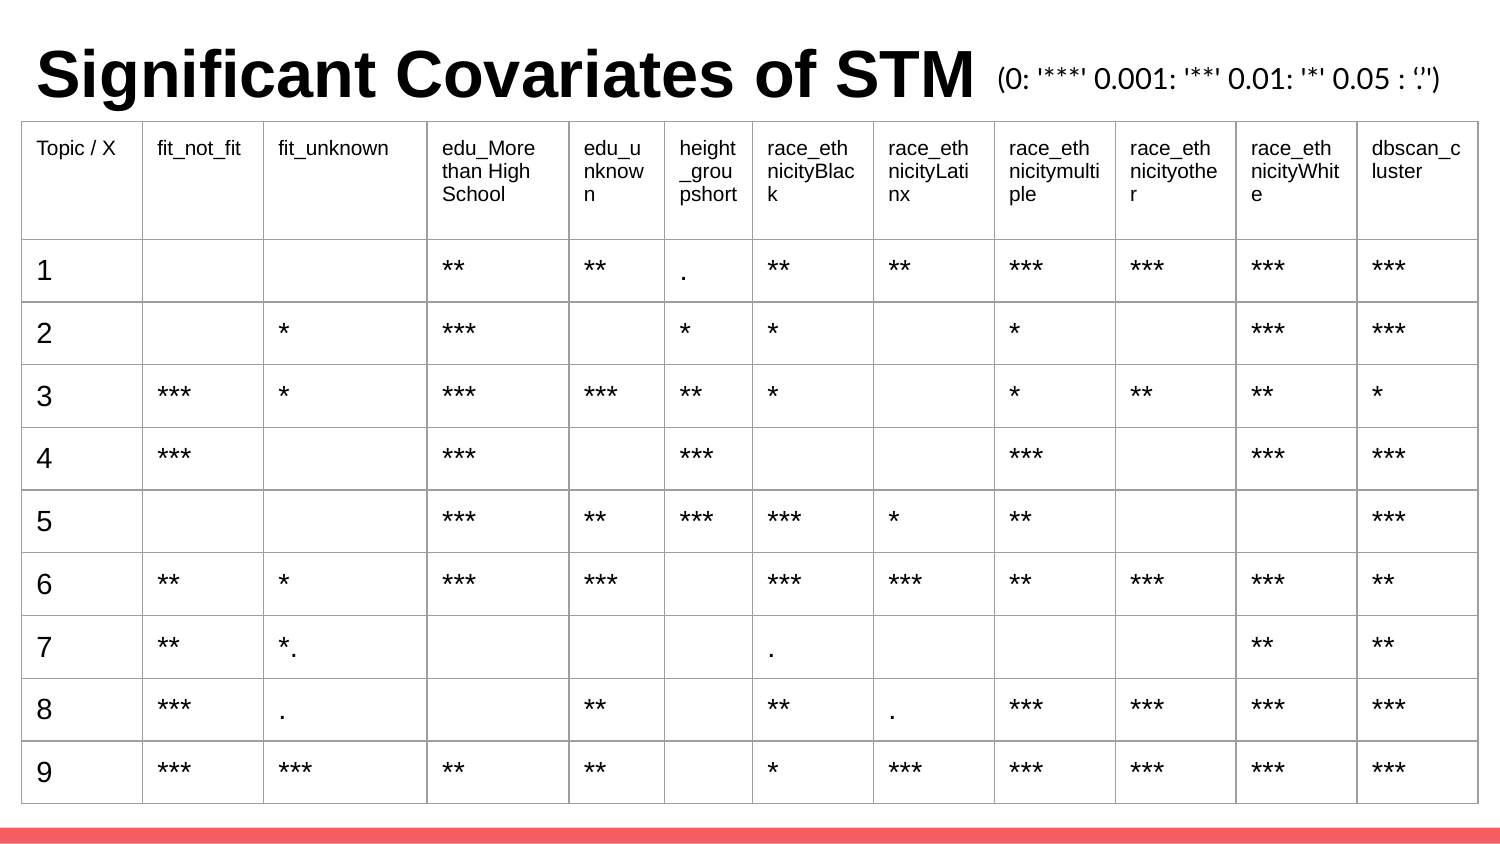

# Significant Covariates of STM
(0: '***' 0.001: '**' 0.01: '*' 0.05 : ‘.’')
| Topic / X | fit\_not\_fit | fit\_unknown | edu\_More than High School | edu\_unknown | height\_groupshort | race\_ethnicityBlack | race\_ethnicityLatinx | race\_ethnicitymultiple | race\_ethnicityother | race\_ethnicityWhite | dbscan\_cluster |
| --- | --- | --- | --- | --- | --- | --- | --- | --- | --- | --- | --- |
| 1 |  |  | \*\* | \*\* | . | \*\* | \*\* | \*\*\* | \*\*\* | \*\*\* | \*\*\* |
| 2 |  | \* | \*\*\* |  | \* | \* |  | \* |  | \*\*\* | \*\*\* |
| 3 | \*\*\* | \* | \*\*\* | \*\*\* | \*\* | \* |  | \* | \*\* | \*\* | \* |
| 4 | \*\*\* |  | \*\*\* |  | \*\*\* |  |  | \*\*\* |  | \*\*\* | \*\*\* |
| 5 |  |  | \*\*\* | \*\* | \*\*\* | \*\*\* | \* | \*\* |  |  | \*\*\* |
| 6 | \*\* | \* | \*\*\* | \*\*\* |  | \*\*\* | \*\*\* | \*\* | \*\*\* | \*\*\* | \*\* |
| 7 | \*\* | \*. |  |  |  | . |  |  |  | \*\* | \*\* |
| 8 | \*\*\* | . |  | \*\* |  | \*\* | . | \*\*\* | \*\*\* | \*\*\* | \*\*\* |
| 9 | \*\*\* | \*\*\* | \*\* | \*\* |  | \* | \*\*\* | \*\*\* | \*\*\* | \*\*\* | \*\*\* |